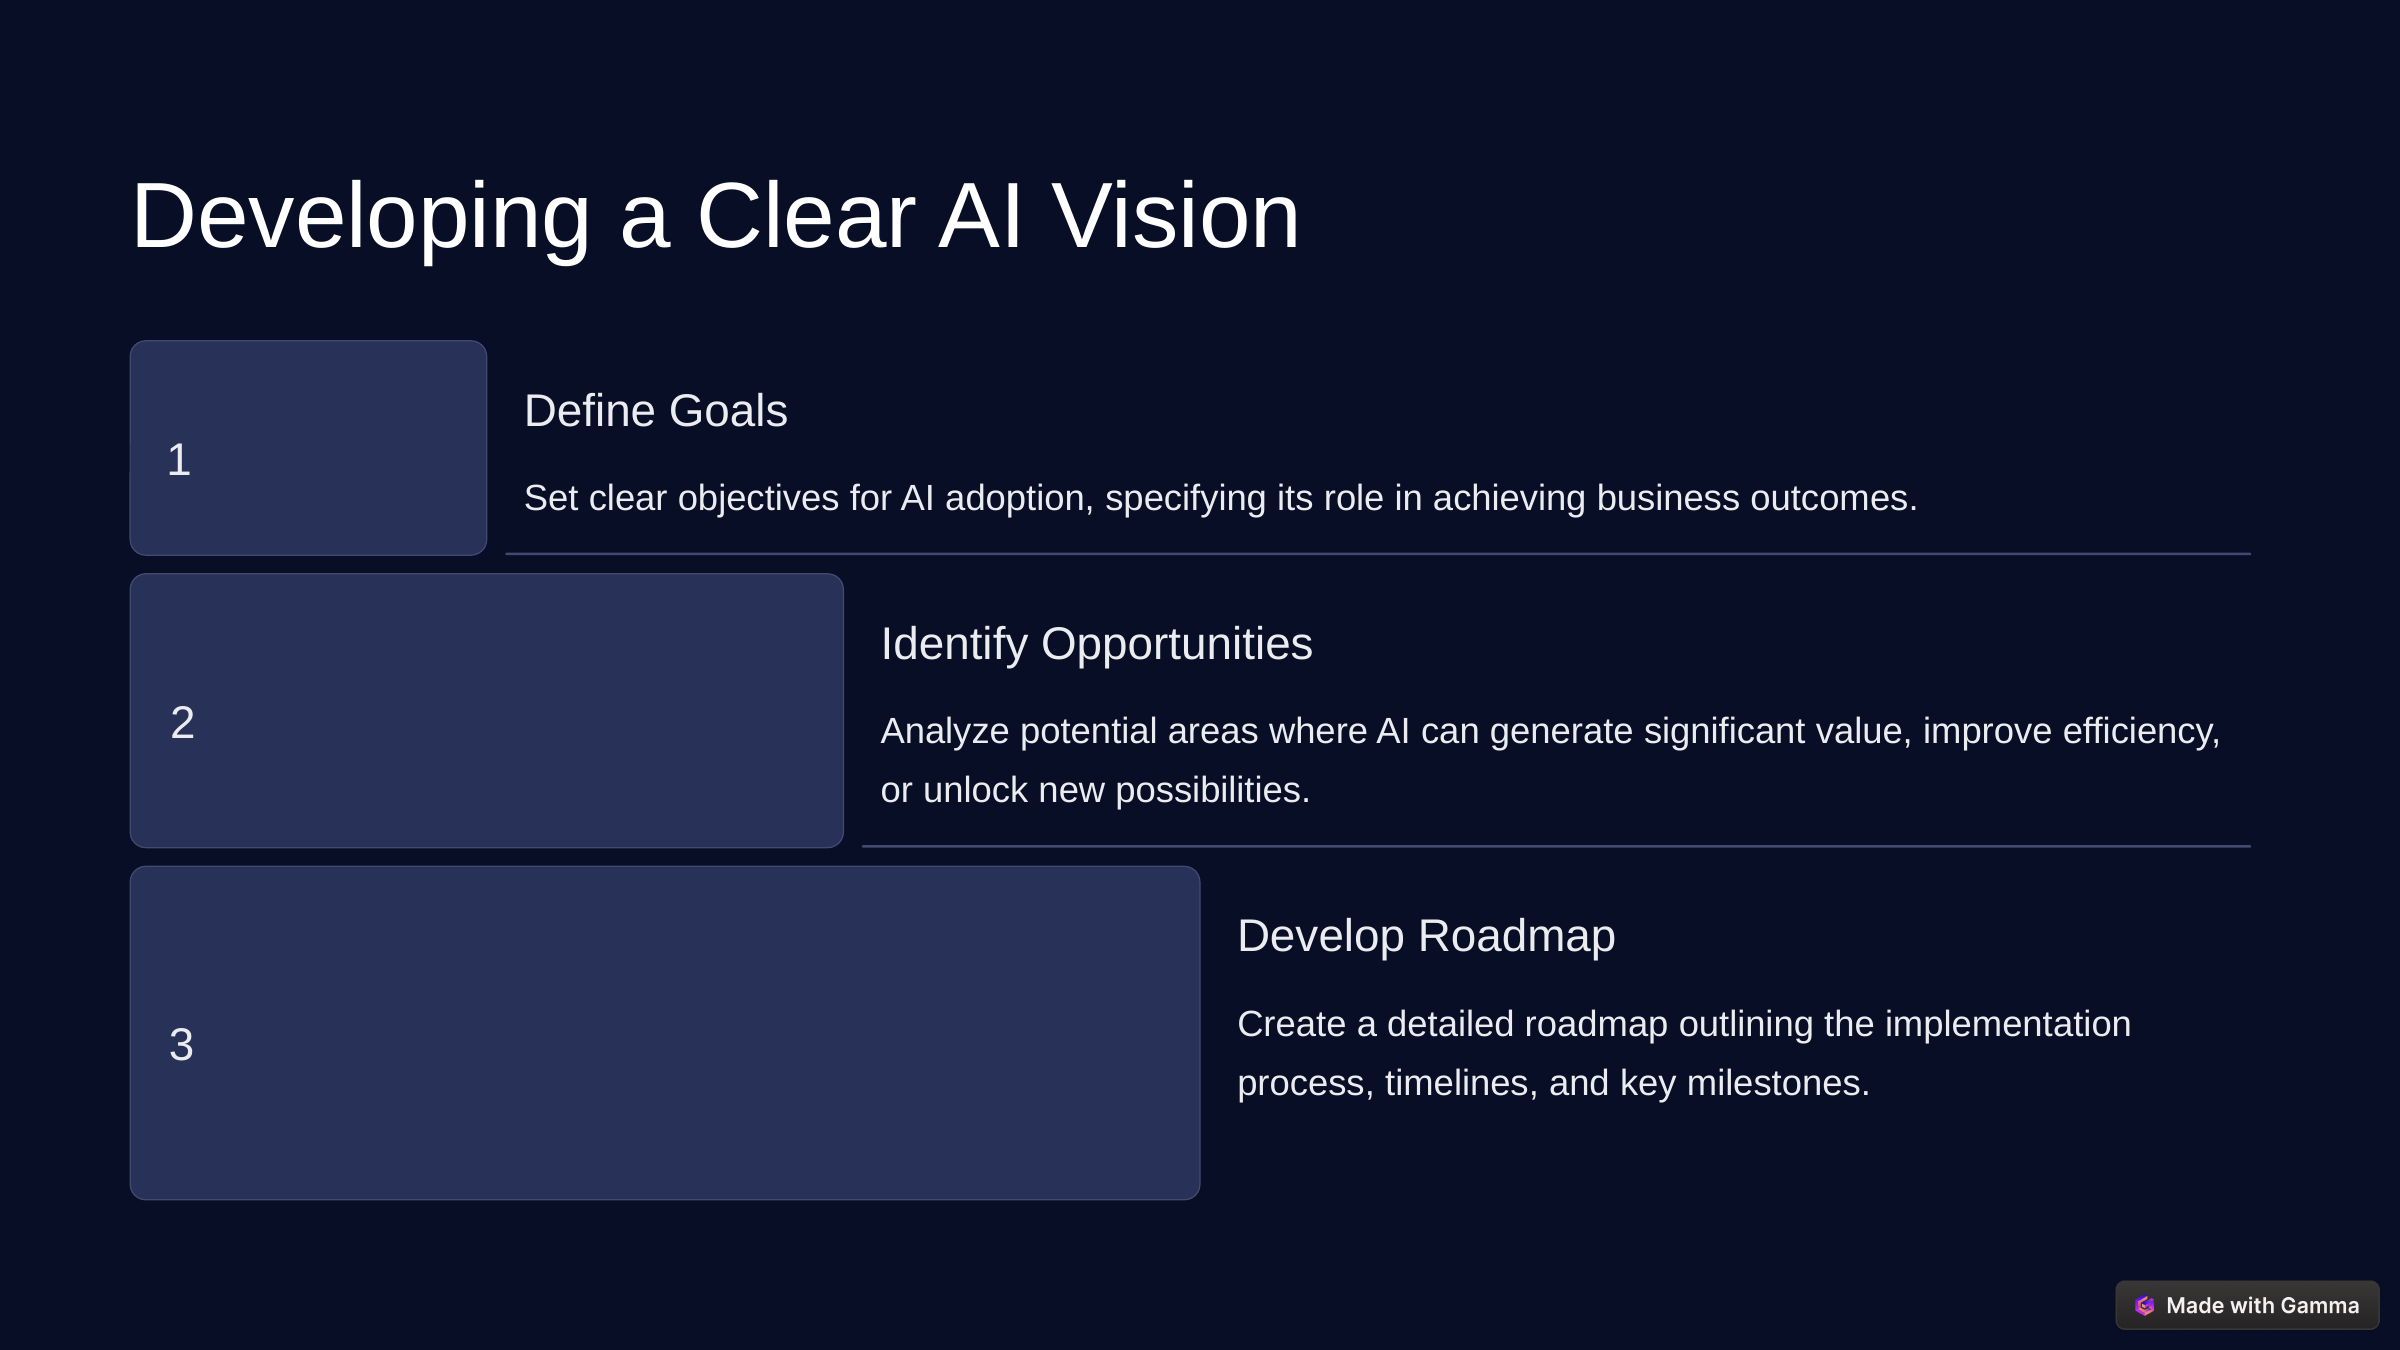

Developing a Clear AI Vision

Define Goals
1
Set clear objectives for AI adoption, specifying its role in achieving business outcomes.

Identify Opportunities
2
Analyze potential areas where AI can generate significant value, improve efficiency, or unlock new possibilities.

Develop Roadmap
Create a detailed roadmap outlining the implementation process, timelines, and key milestones.
3